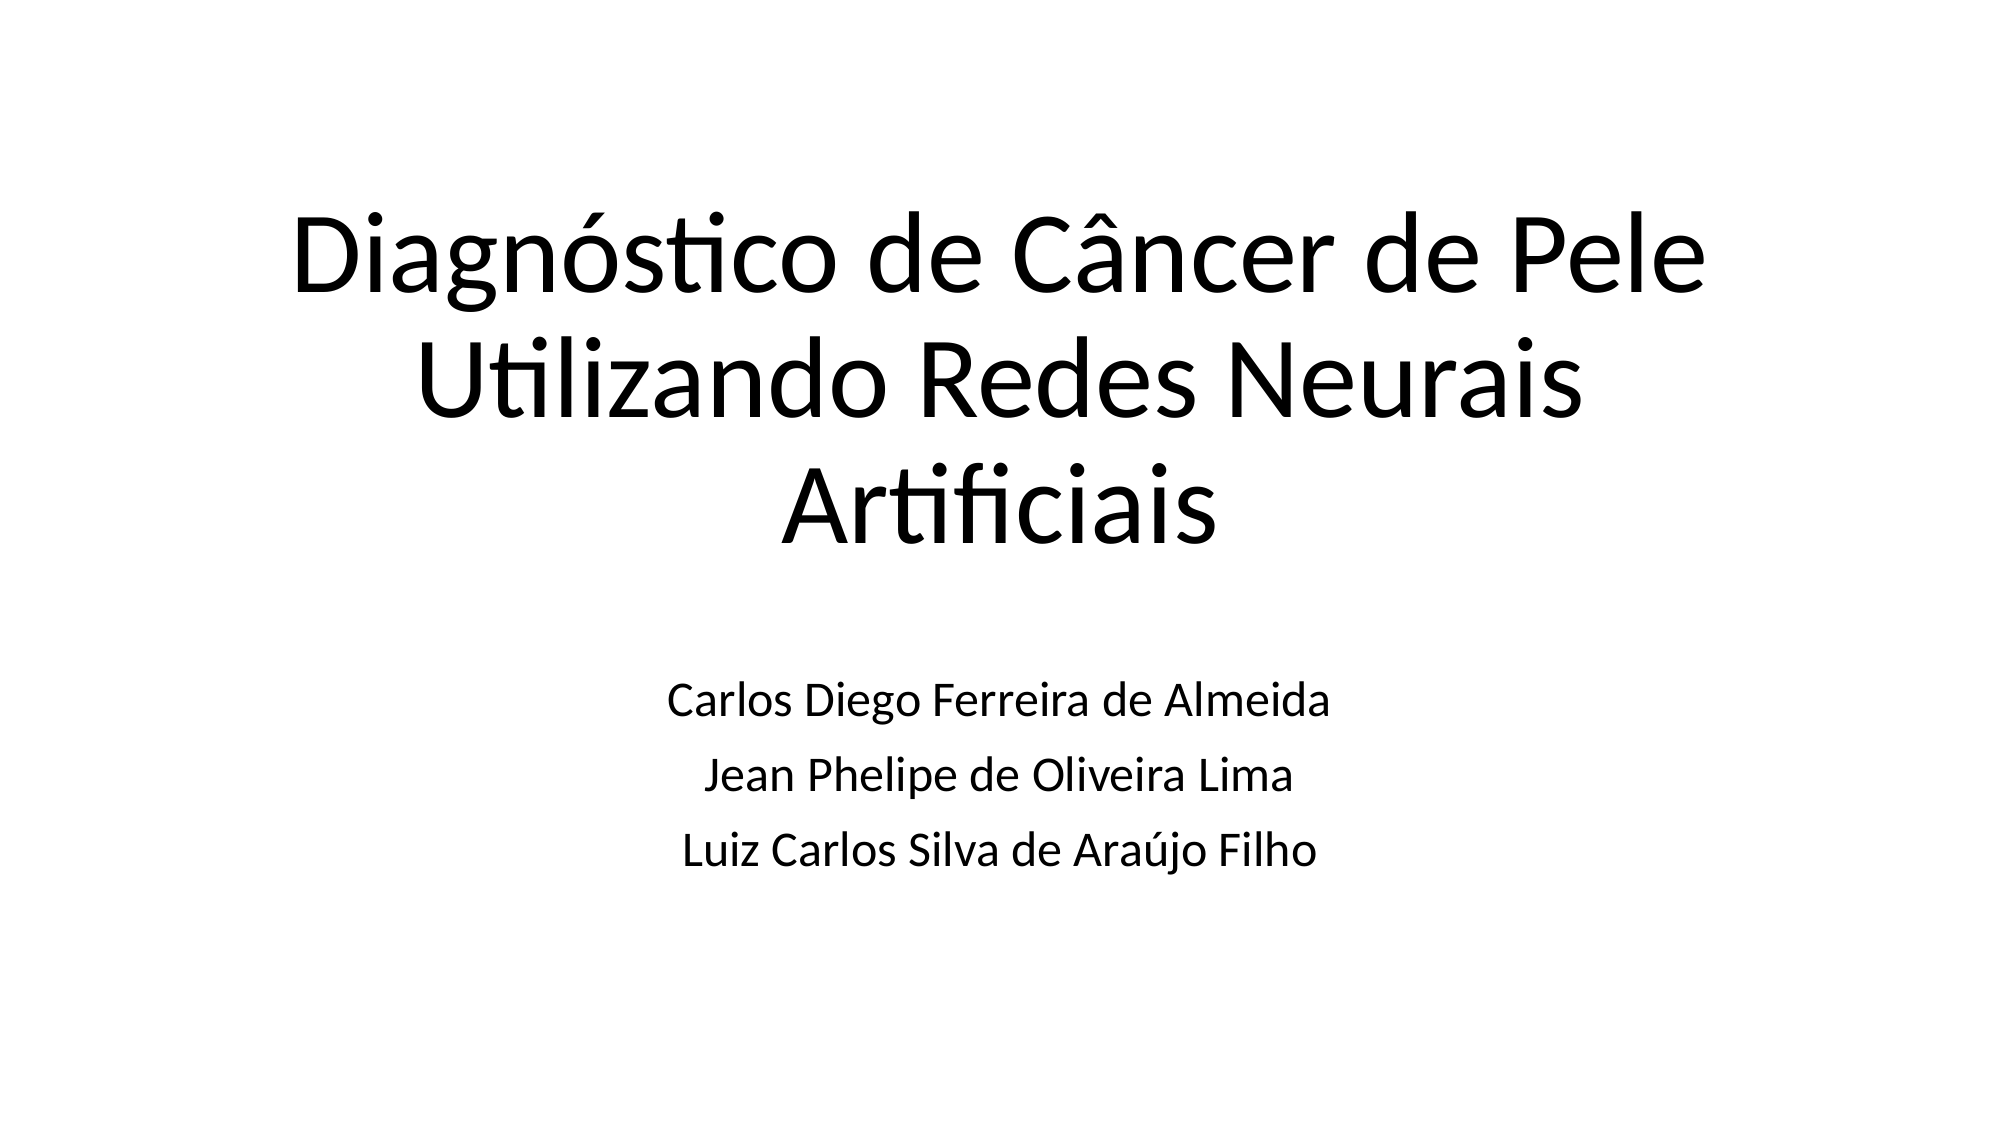

# Diagnóstico de Câncer de Pele Utilizando Redes Neurais Artificiais
Carlos Diego Ferreira de Almeida
Jean Phelipe de Oliveira Lima
Luiz Carlos Silva de Araújo Filho